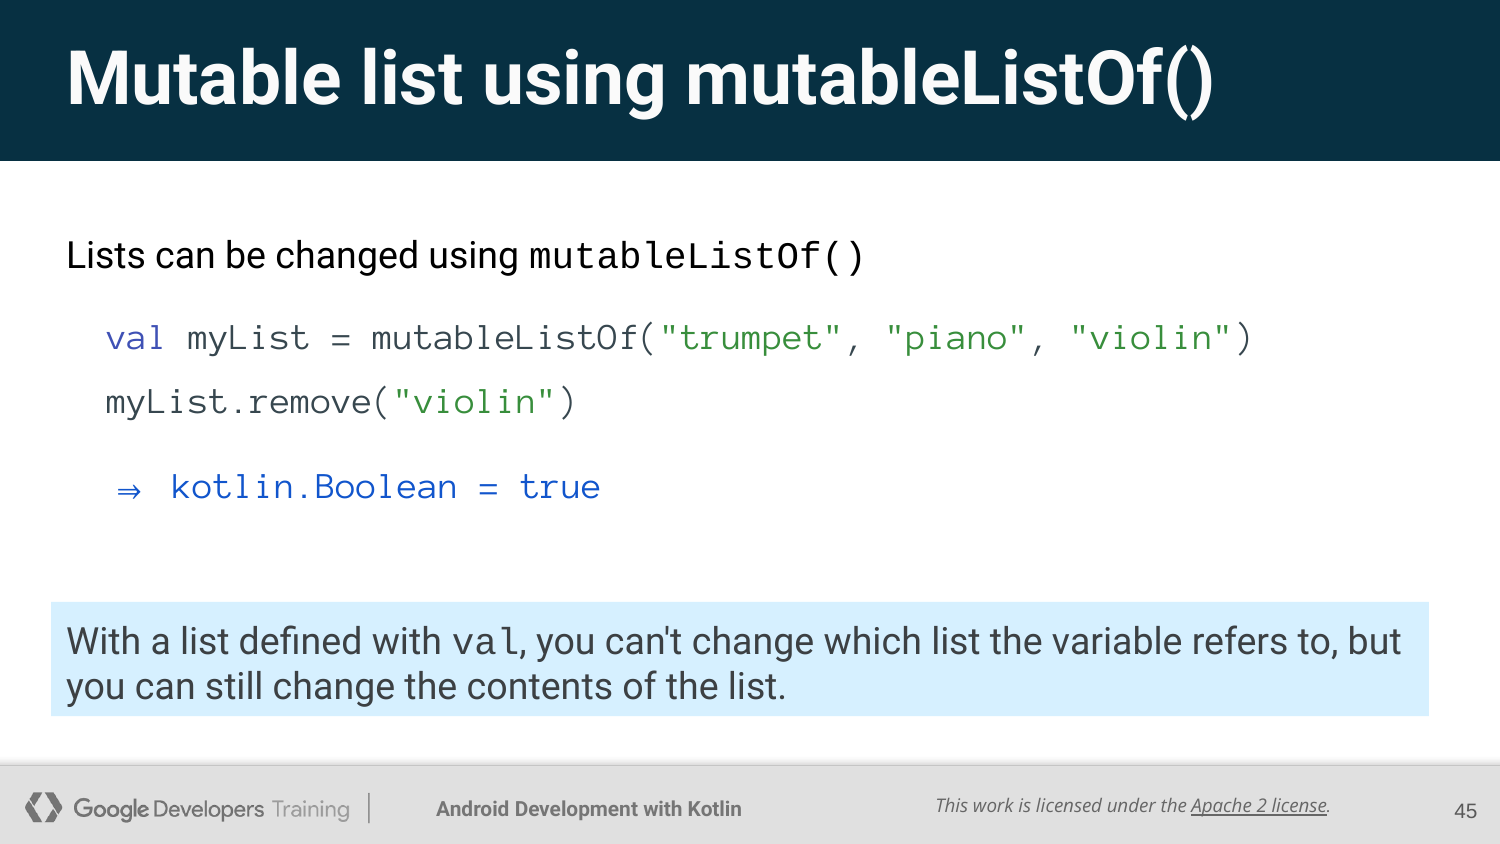

# Mutable list using mutableListOf()
Lists can be changed using mutableListOf()
  val myList = mutableListOf("trumpet", "piano", "violin")
  myList.remove("violin")

  ⇒ kotlin.Boolean = true

With a list defined with val, you can't change which list the variable refers to, but you can still change the contents of the list.
45